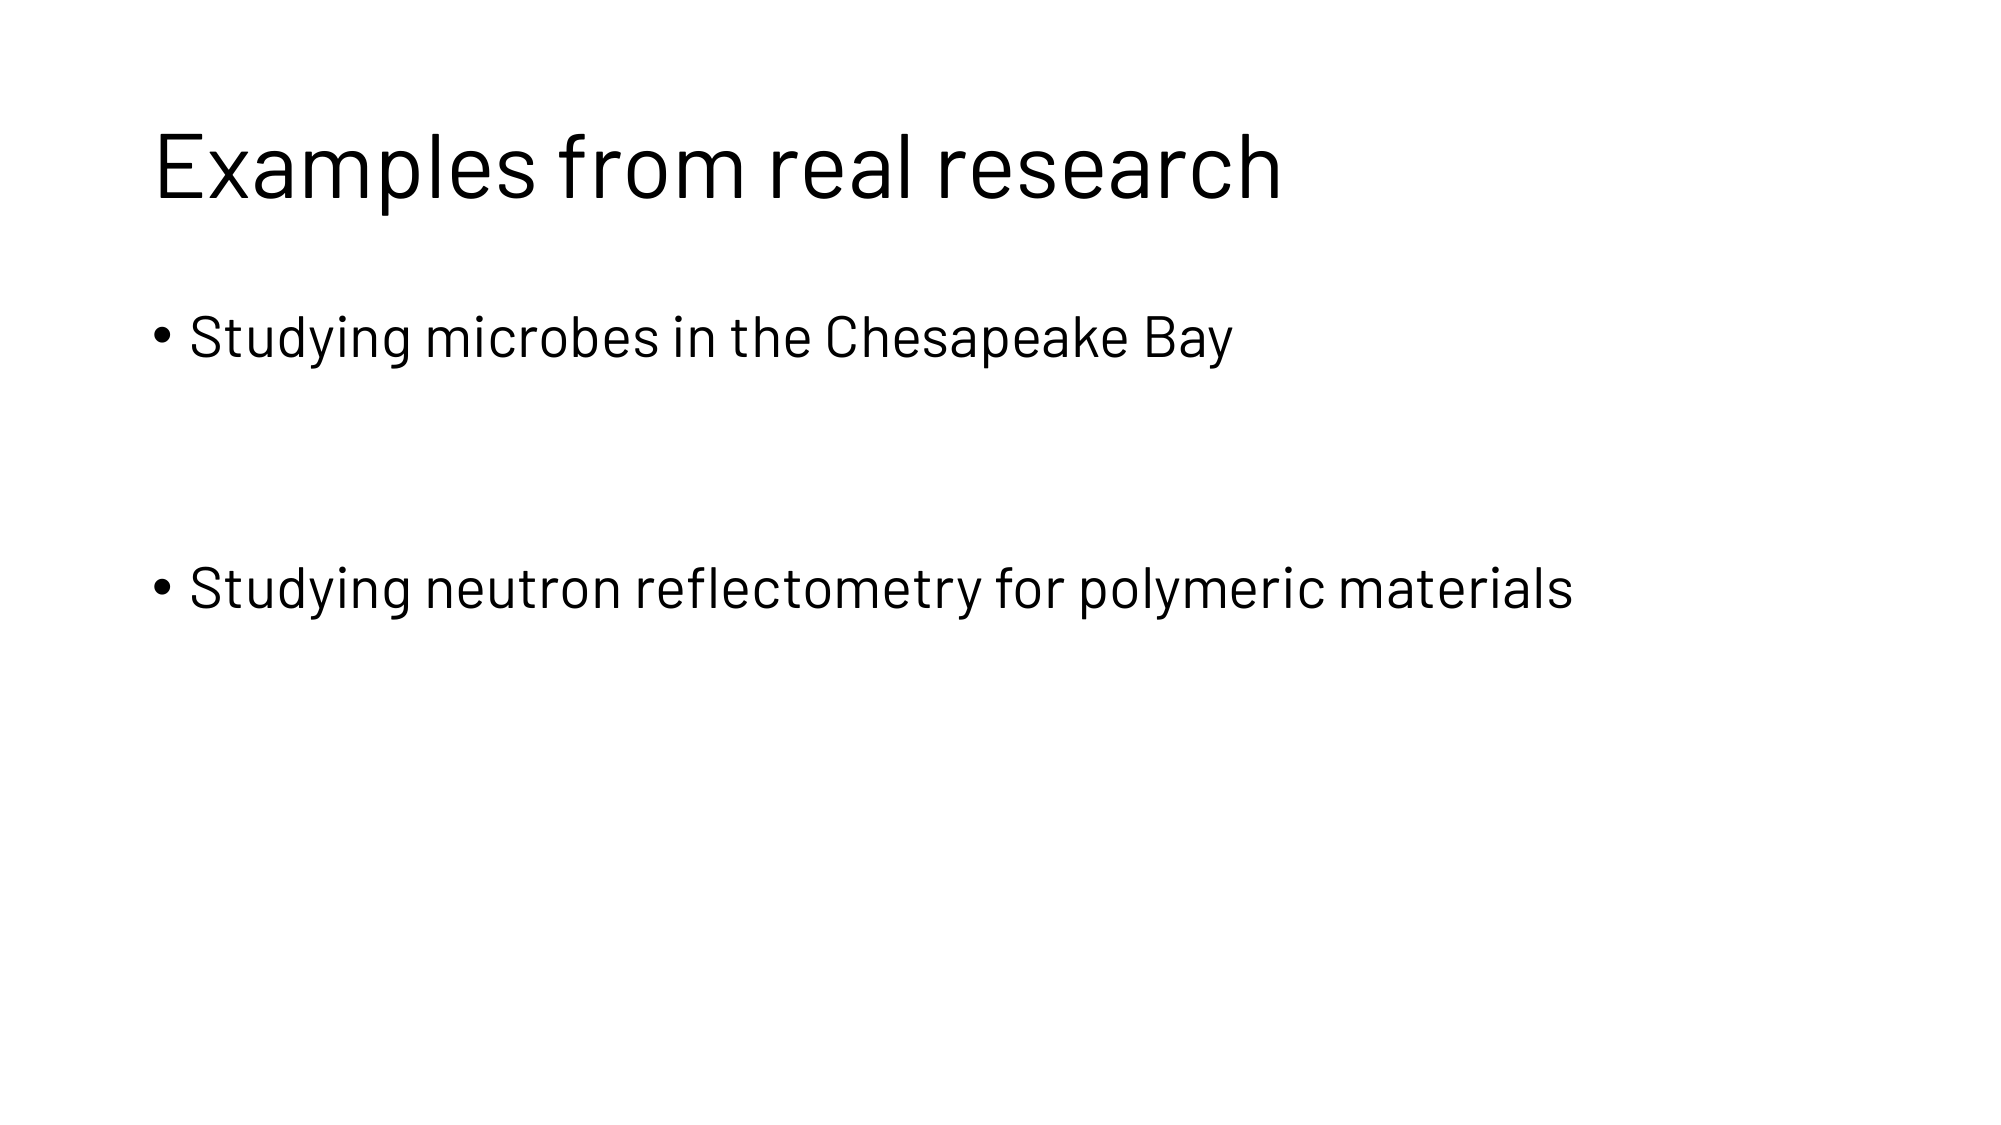

# Examples from real research
Studying microbes in the Chesapeake Bay

Studying neutron reflectometry for polymeric materials